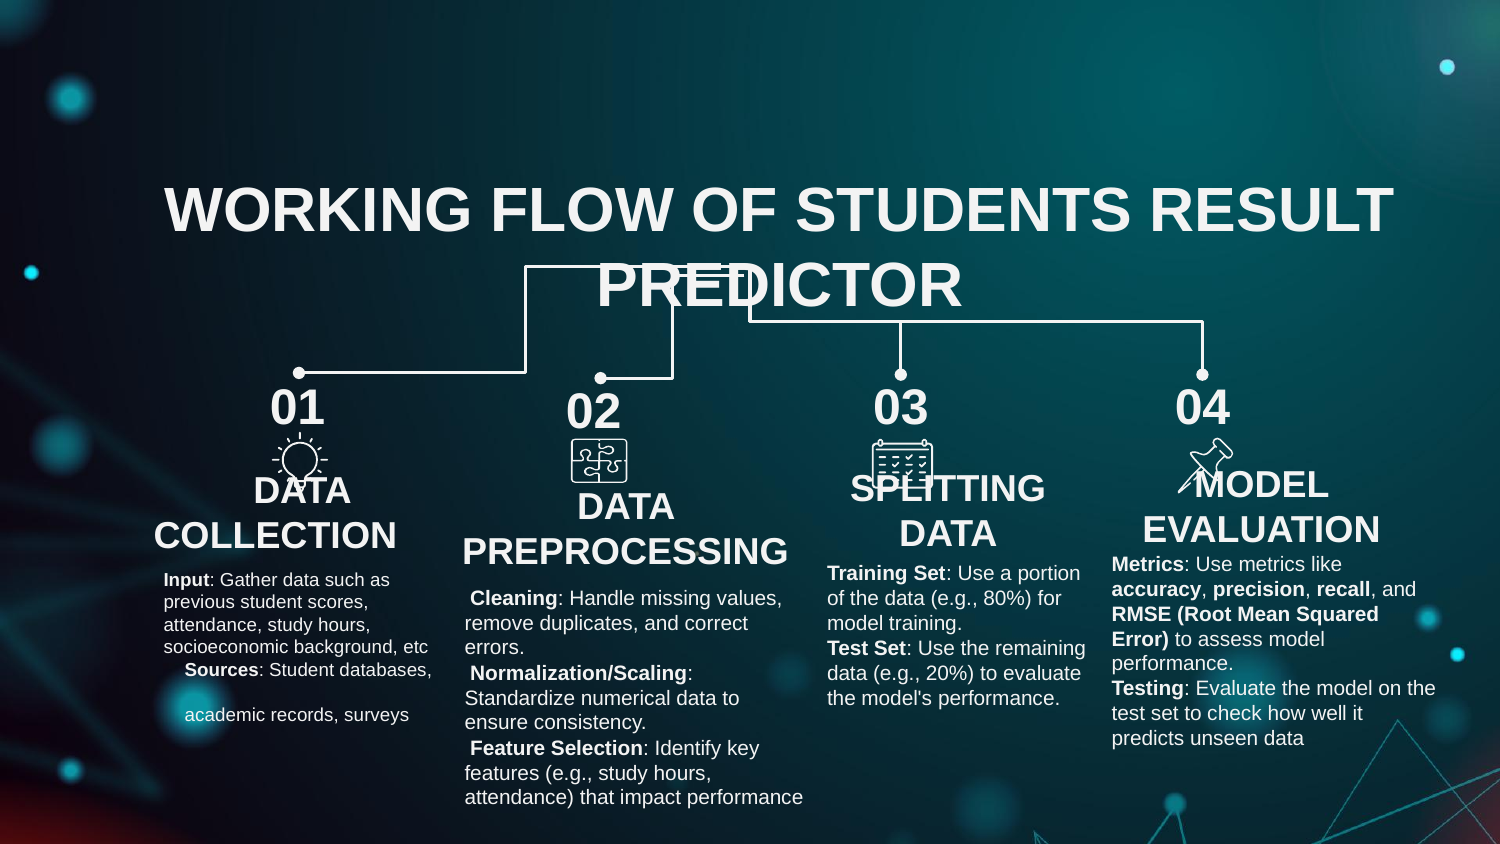

# WORKING FLOW OF STUDENTS RESULT PREDICTOR
01
     DATA COLLECTION
Input: Gather data such as previous student scores, attendance, study hours, socioeconomic background, etc
    Sources: Student databases,
    academic records, surveys

03
SPLITTING DATA
Training Set: Use a portion of the data (e.g., 80%) for model training.
Test Set: Use the remaining data (e.g., 20%) to evaluate the model's performance.
04
MODEL EVALUATION
Metrics: Use metrics like accuracy, precision, recall, and RMSE (Root Mean Squared Error) to assess model performance.
Testing: Evaluate the model on the test set to check how well it predicts unseen data
02

DATA PREPROCESSING
 Cleaning: Handle missing values, remove duplicates, and correct errors.
 Normalization/Scaling: Standardize numerical data to ensure consistency.
 Feature Selection: Identify key features (e.g., study hours, attendance) that impact performance